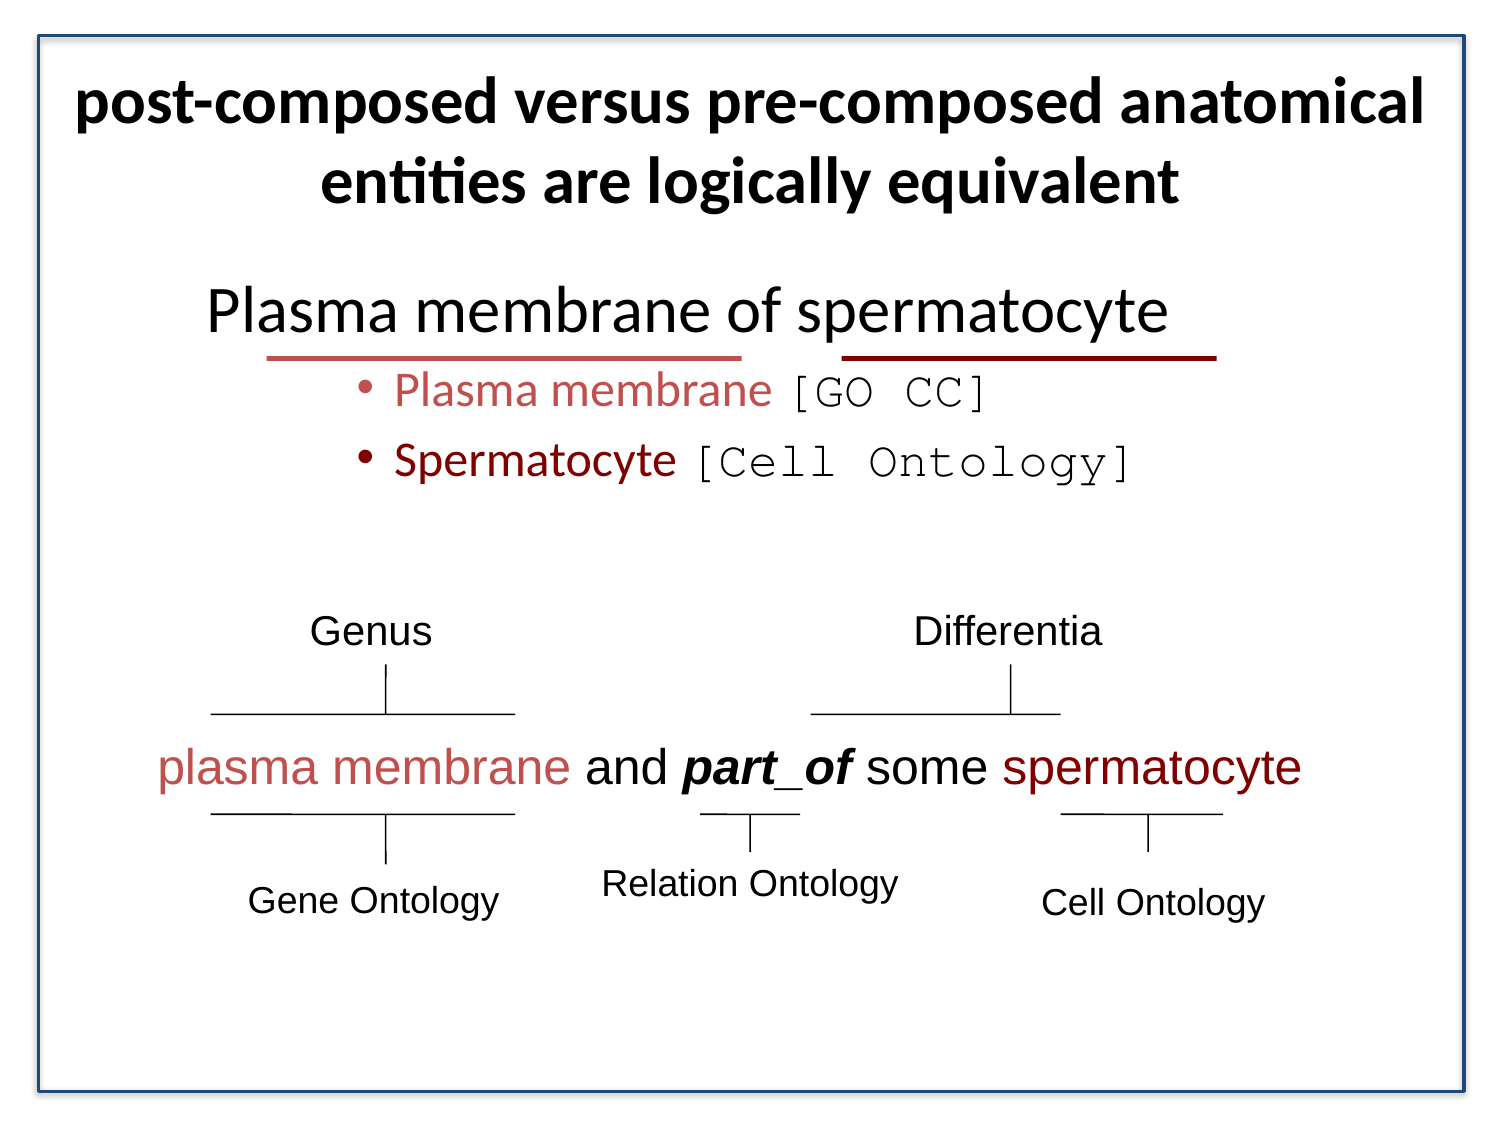

# post-composed versus pre-composed anatomical entities are logically equivalent
Plasma membrane of spermatocyte
Plasma membrane [GO CC]
Spermatocyte [Cell Ontology]

Genus
Differentia

plasma membrane and part_of some spermatocyte

Relation Ontology
Gene Ontology
Cell Ontology